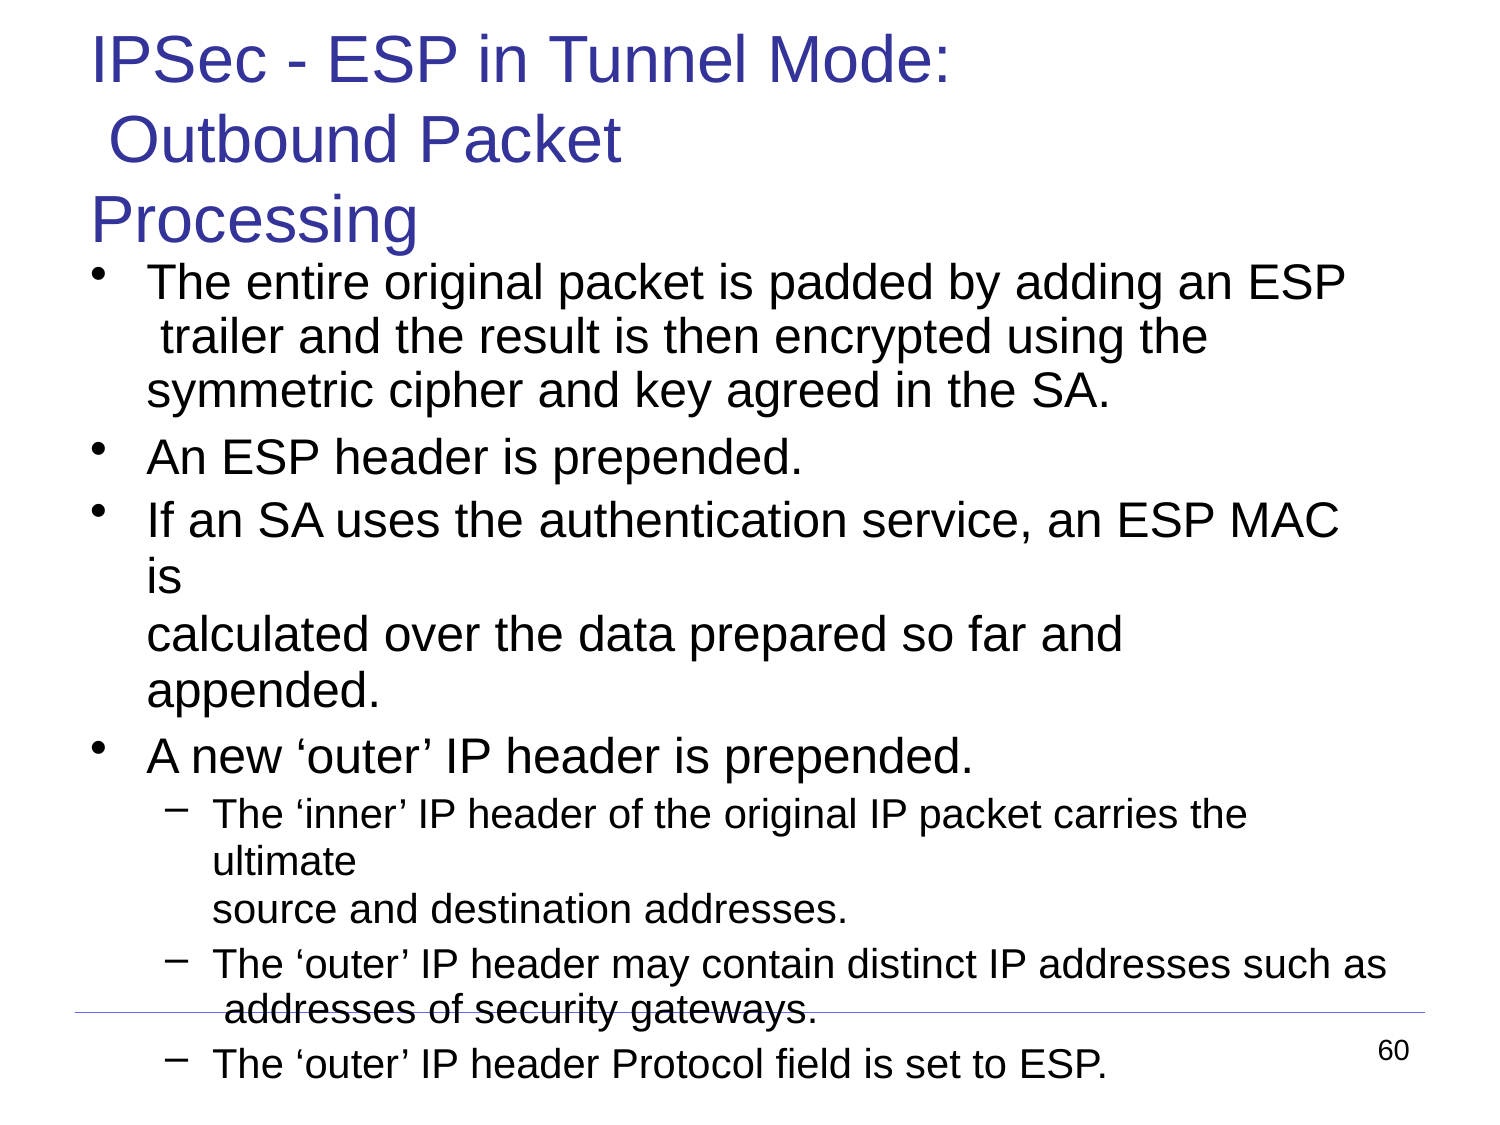

# IPSec - ESP in Tunnel Mode:  Outbound Packet Processing
The entire original packet is padded by adding an ESP  trailer and the result is then encrypted using the  symmetric cipher and key agreed in the SA.
An ESP header is prepended.
If an SA uses the authentication service, an ESP MAC is
calculated over the data prepared so far and appended.
A new ‘outer’ IP header is prepended.
The ‘inner’ IP header of the original IP packet carries the ultimate
source and destination addresses.
The ‘outer’ IP header may contain distinct IP addresses such as  addresses of security gateways.
The ‘outer’ IP header Protocol field is set to ESP.

60